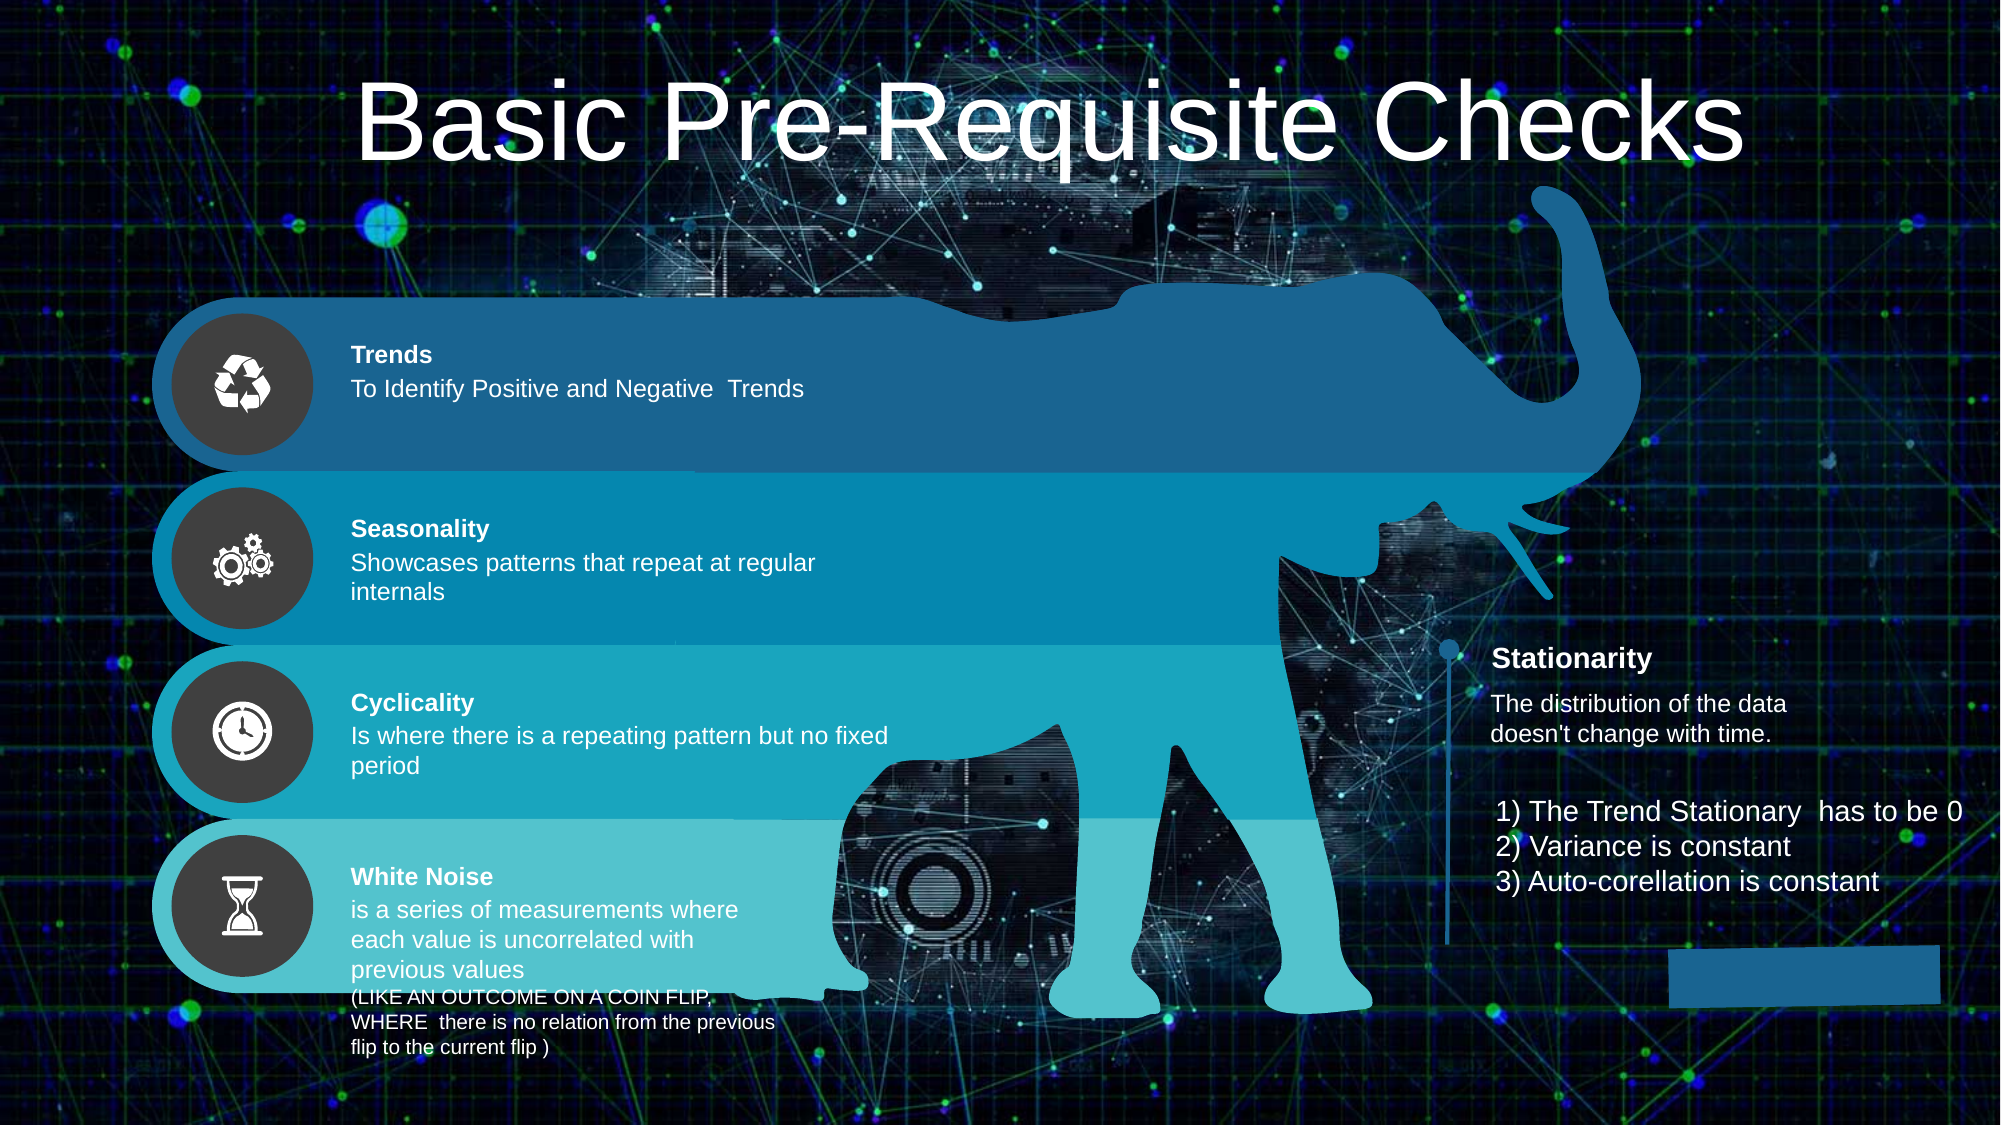

Basic Pre-Requisite Checks

Trends
To Identify Positive and Negative  Trends

Seasonality
Showcases patterns that repeat at regular internals

Stationarity
The distribution of the data doesn't change with time.

Cyclicality
Is where there is a repeating pattern but no fixed period

1) The Trend Stationary  has to be 0
2) Variance is constant
3) Auto-corellation is constant

White Noise
is a series of measurements where each value is uncorrelated with previous values
(LIKE AN OUTCOME ON A COIN FLIP, WHERE  there is no relation from the previous flip to the current flip )